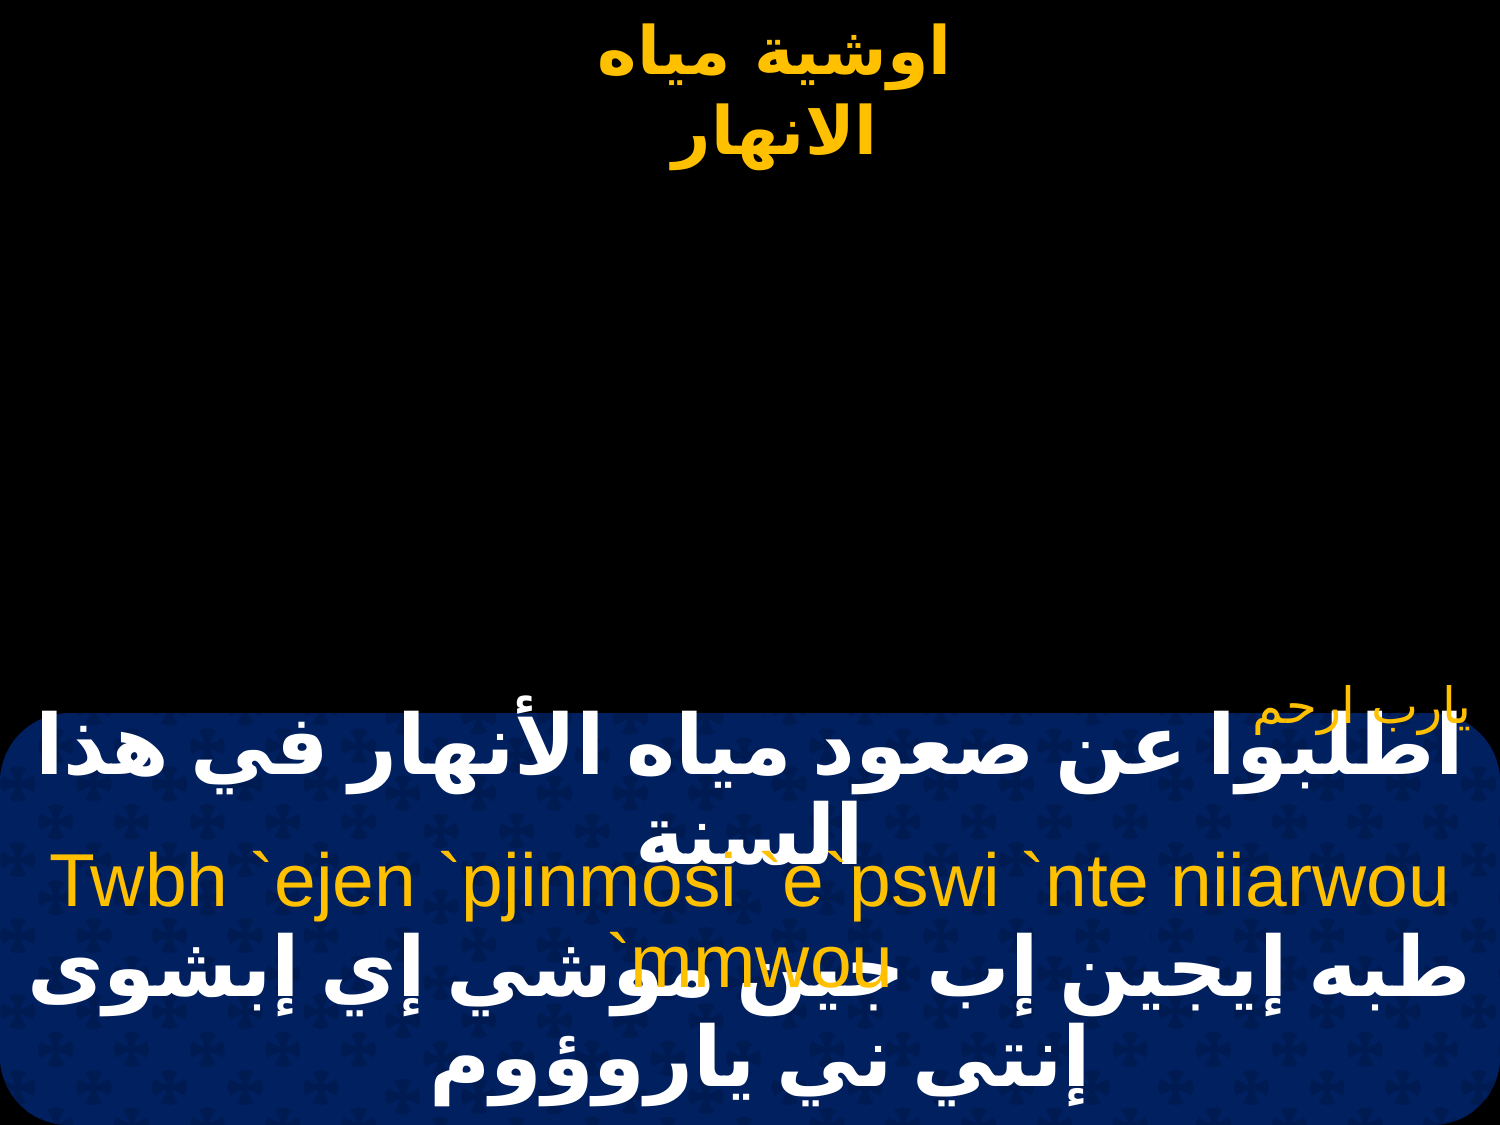

يارب ارحم
# اطلبوا عن صعود مياه الأنهار في هذا السنة
Twbh `ejen `pjinmosi `e`pswi `nte niiarwou `mmwou
طبه إيجين إب جين موشي إي إبشوى إنتي ني ياروؤوم